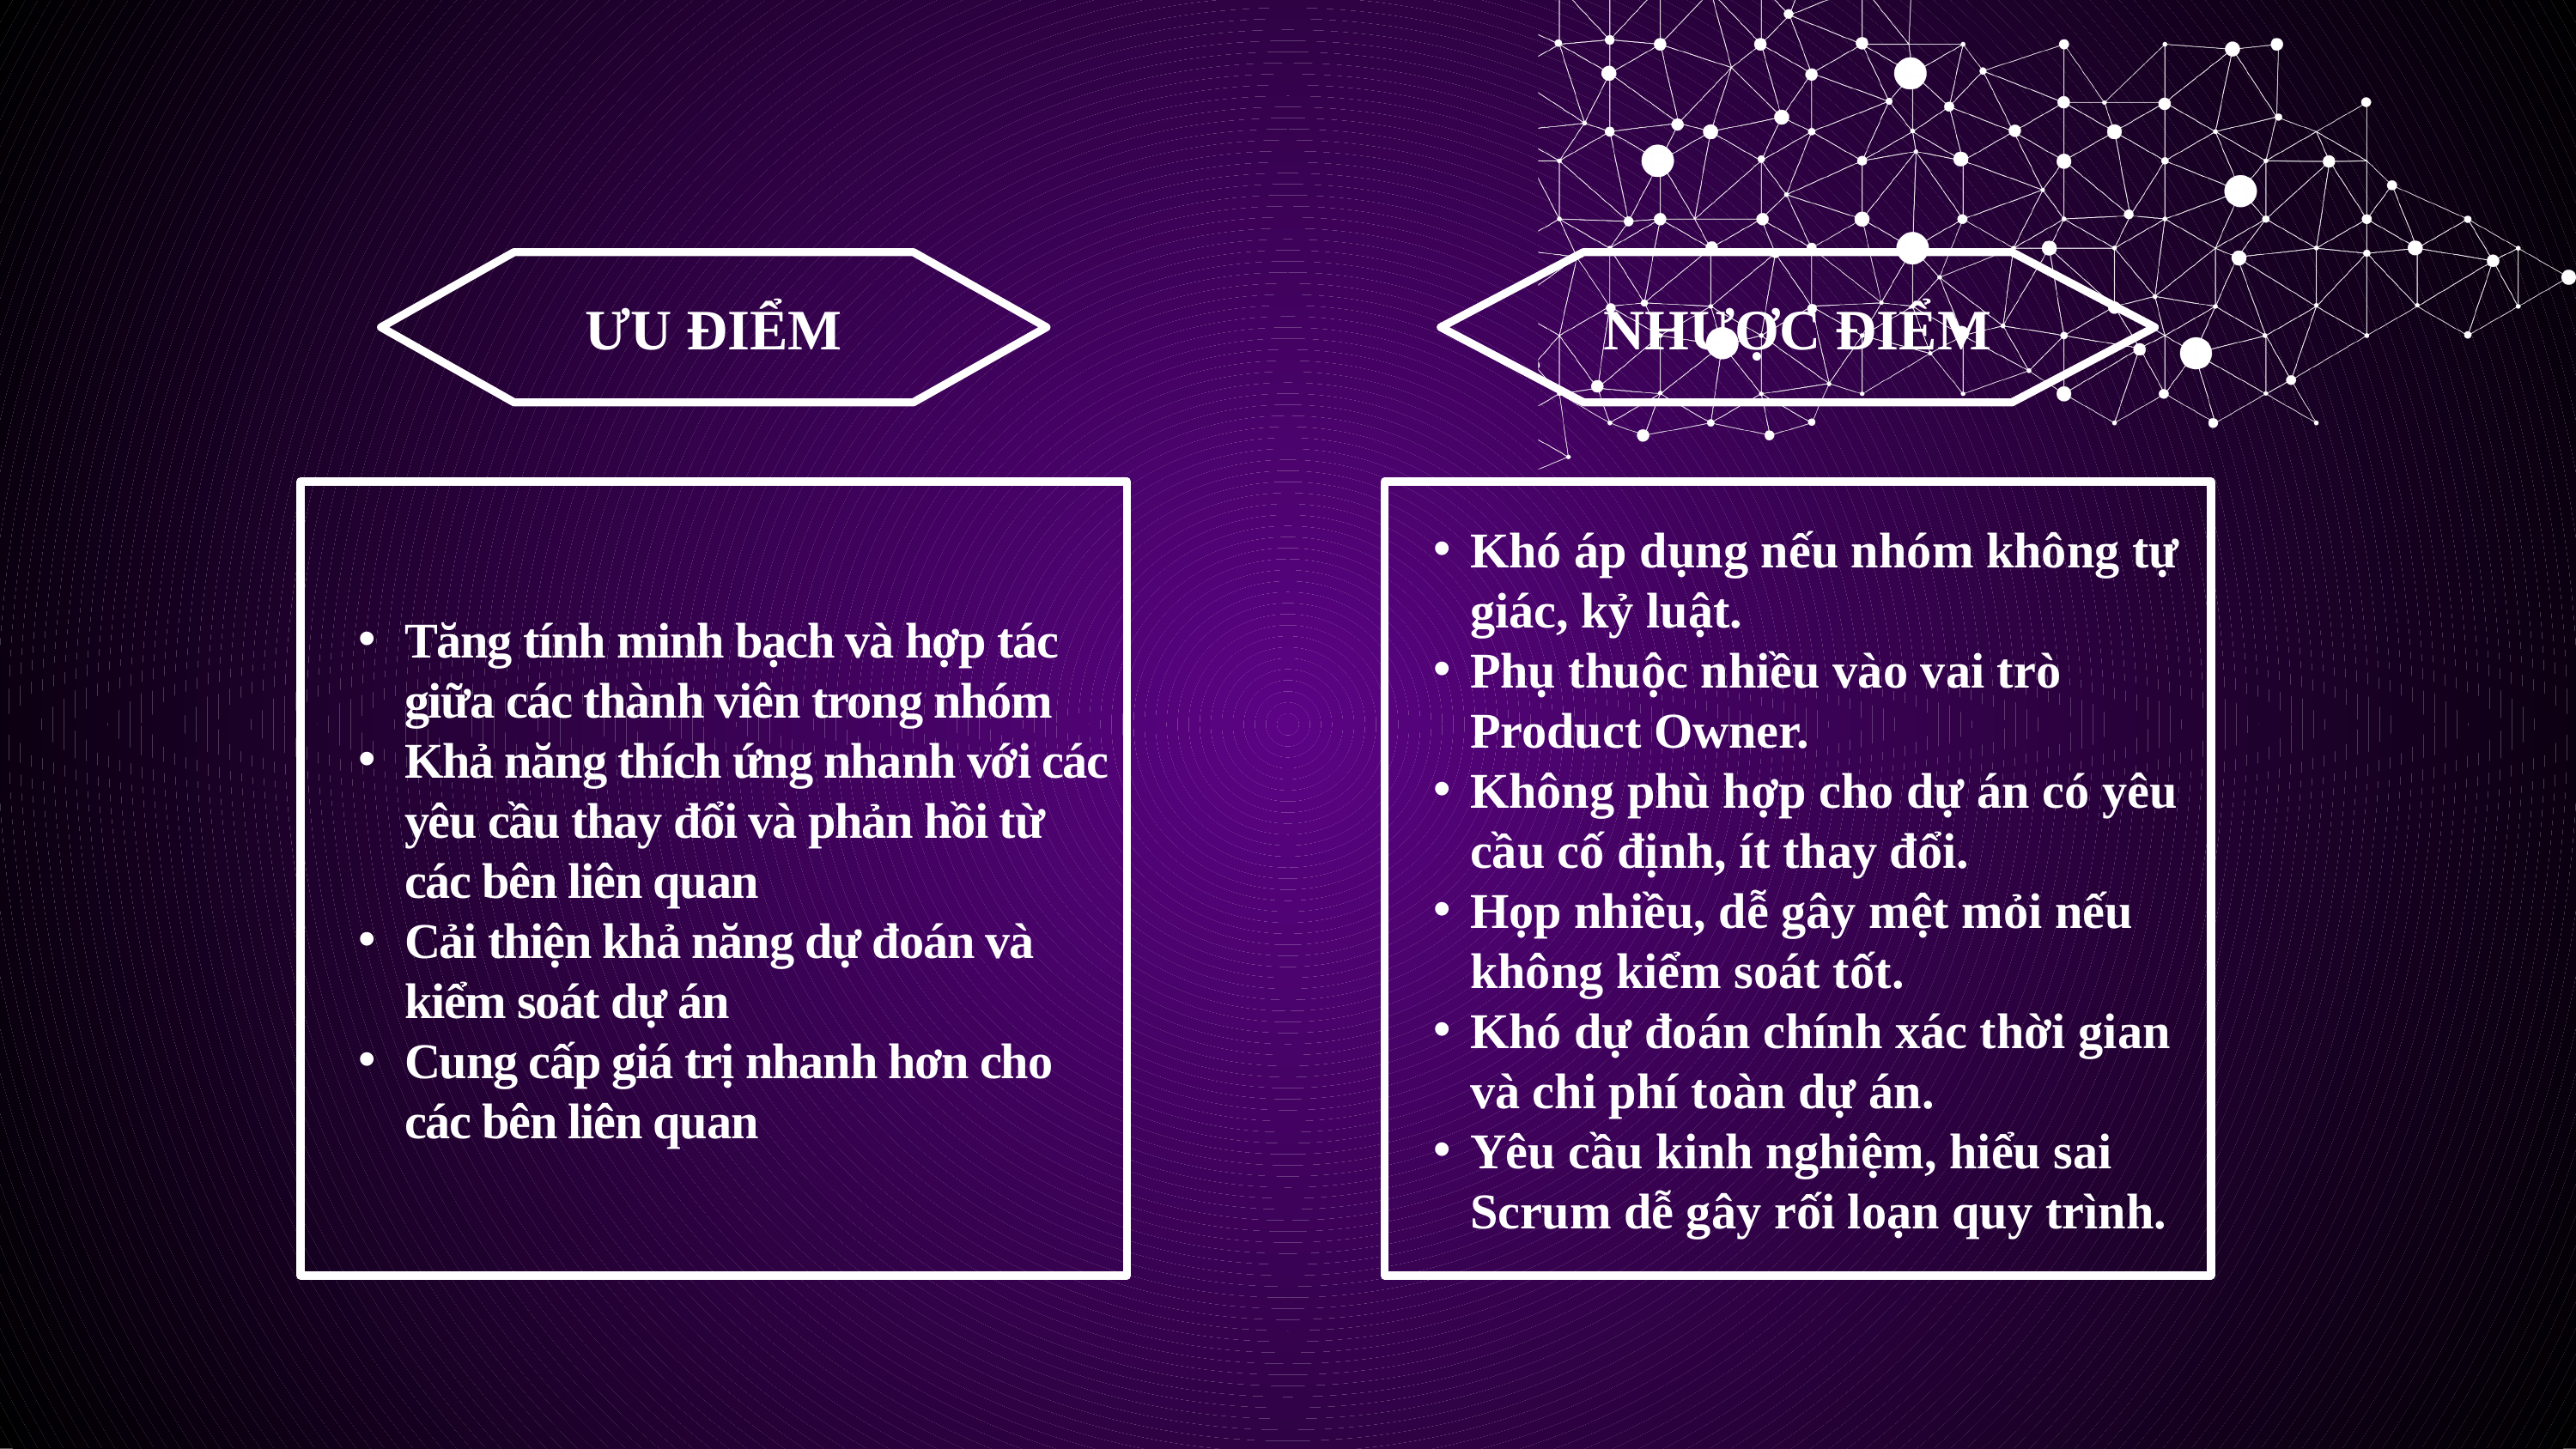

ƯU ĐIỂM
NHƯỢC ĐIỂM
Tăng tính minh bạch và hợp tác giữa các thành viên trong nhóm
Khả năng thích ứng nhanh với các yêu cầu thay đổi và phản hồi từ các bên liên quan
Cải thiện khả năng dự đoán và kiểm soát dự án
Cung cấp giá trị nhanh hơn cho các bên liên quan
Khó áp dụng nếu nhóm không tự giác, kỷ luật.
Phụ thuộc nhiều vào vai trò Product Owner.
Không phù hợp cho dự án có yêu cầu cố định, ít thay đổi.
Họp nhiều, dễ gây mệt mỏi nếu không kiểm soát tốt.
Khó dự đoán chính xác thời gian và chi phí toàn dự án.
Yêu cầu kinh nghiệm, hiểu sai Scrum dễ gây rối loạn quy trình.